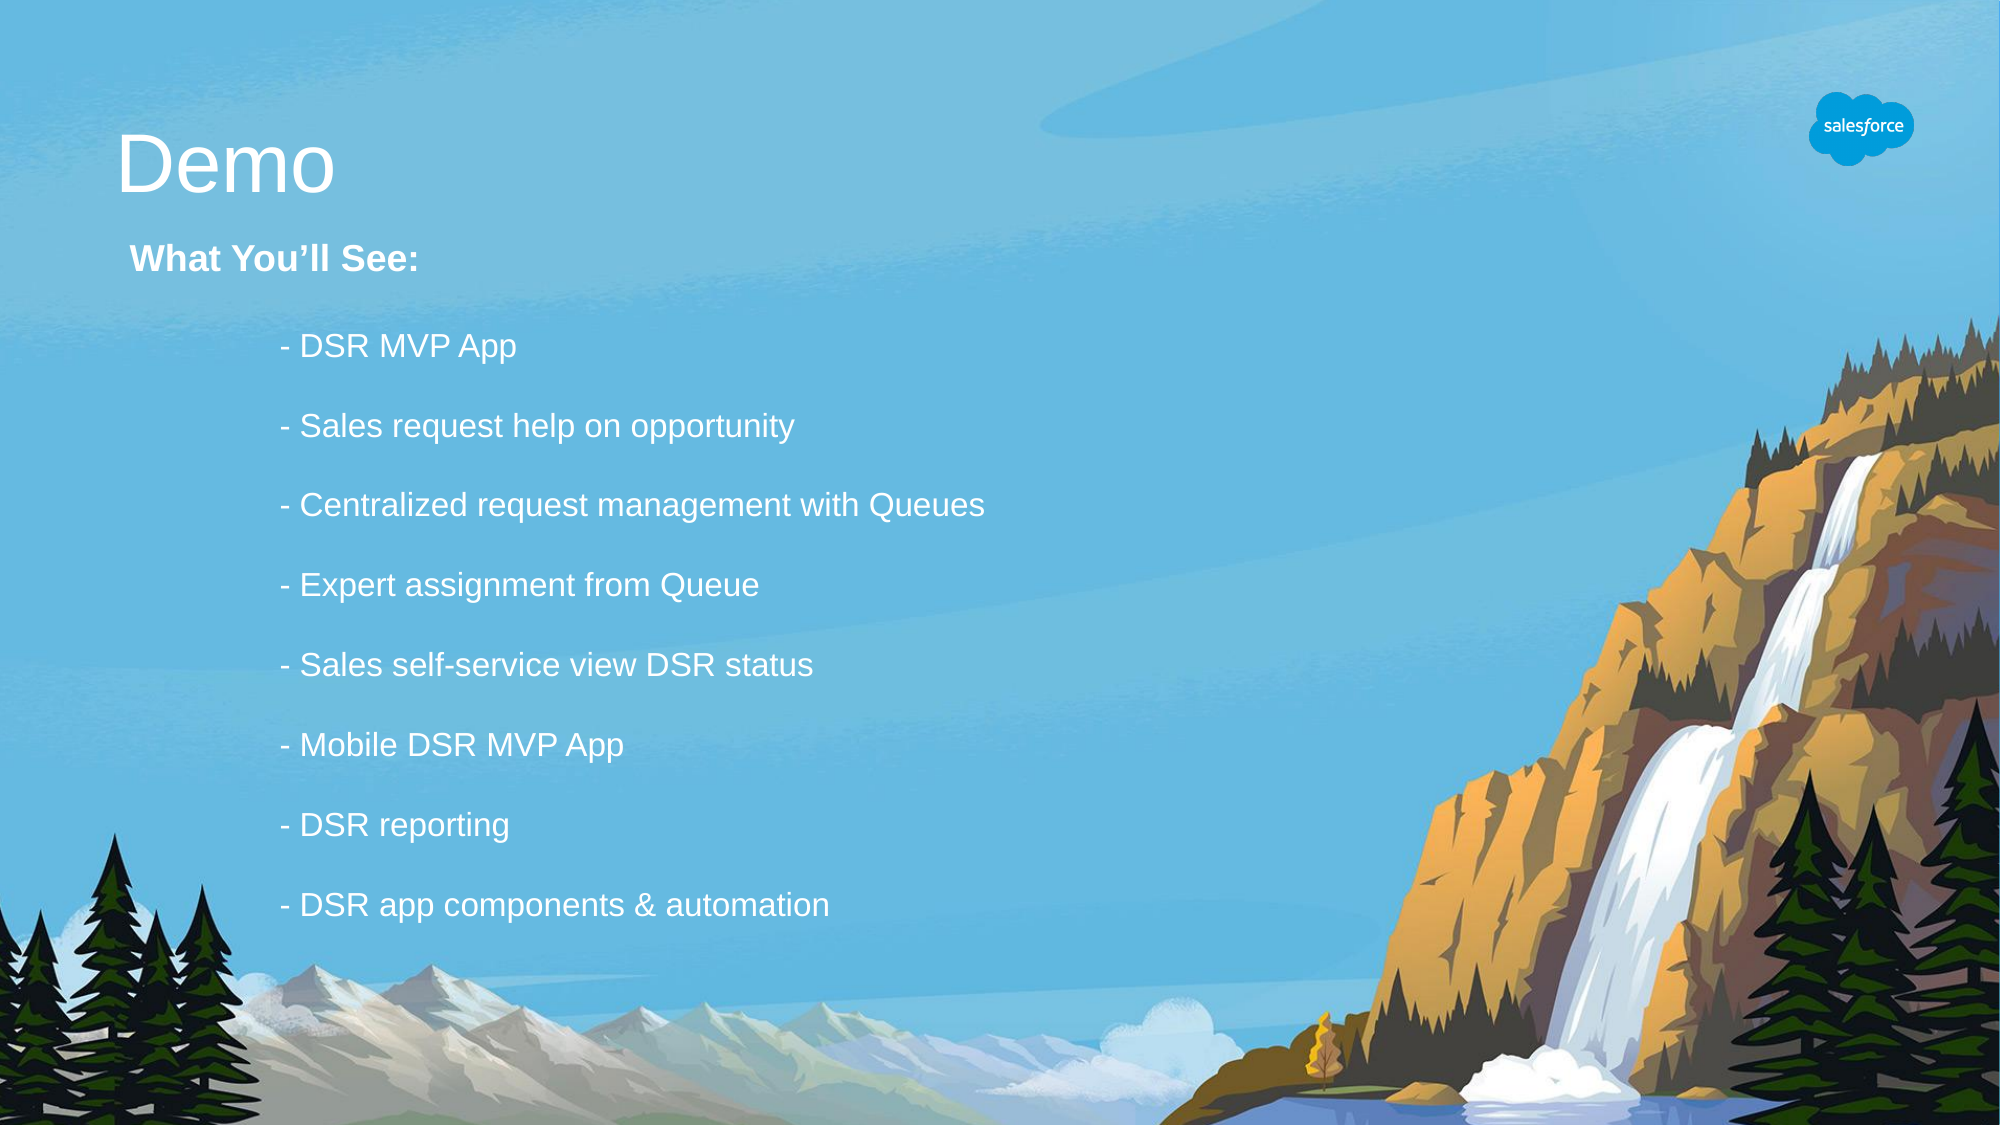

# Demo
What You’ll See:

 	- DSR MVP App

 	- Sales request help on opportunity

 	- Centralized request management with Queues

 	- Expert assignment from Queue

 	- Sales self-service view DSR status

	- Mobile DSR MVP App

 	- DSR reporting

	- DSR app components & automation